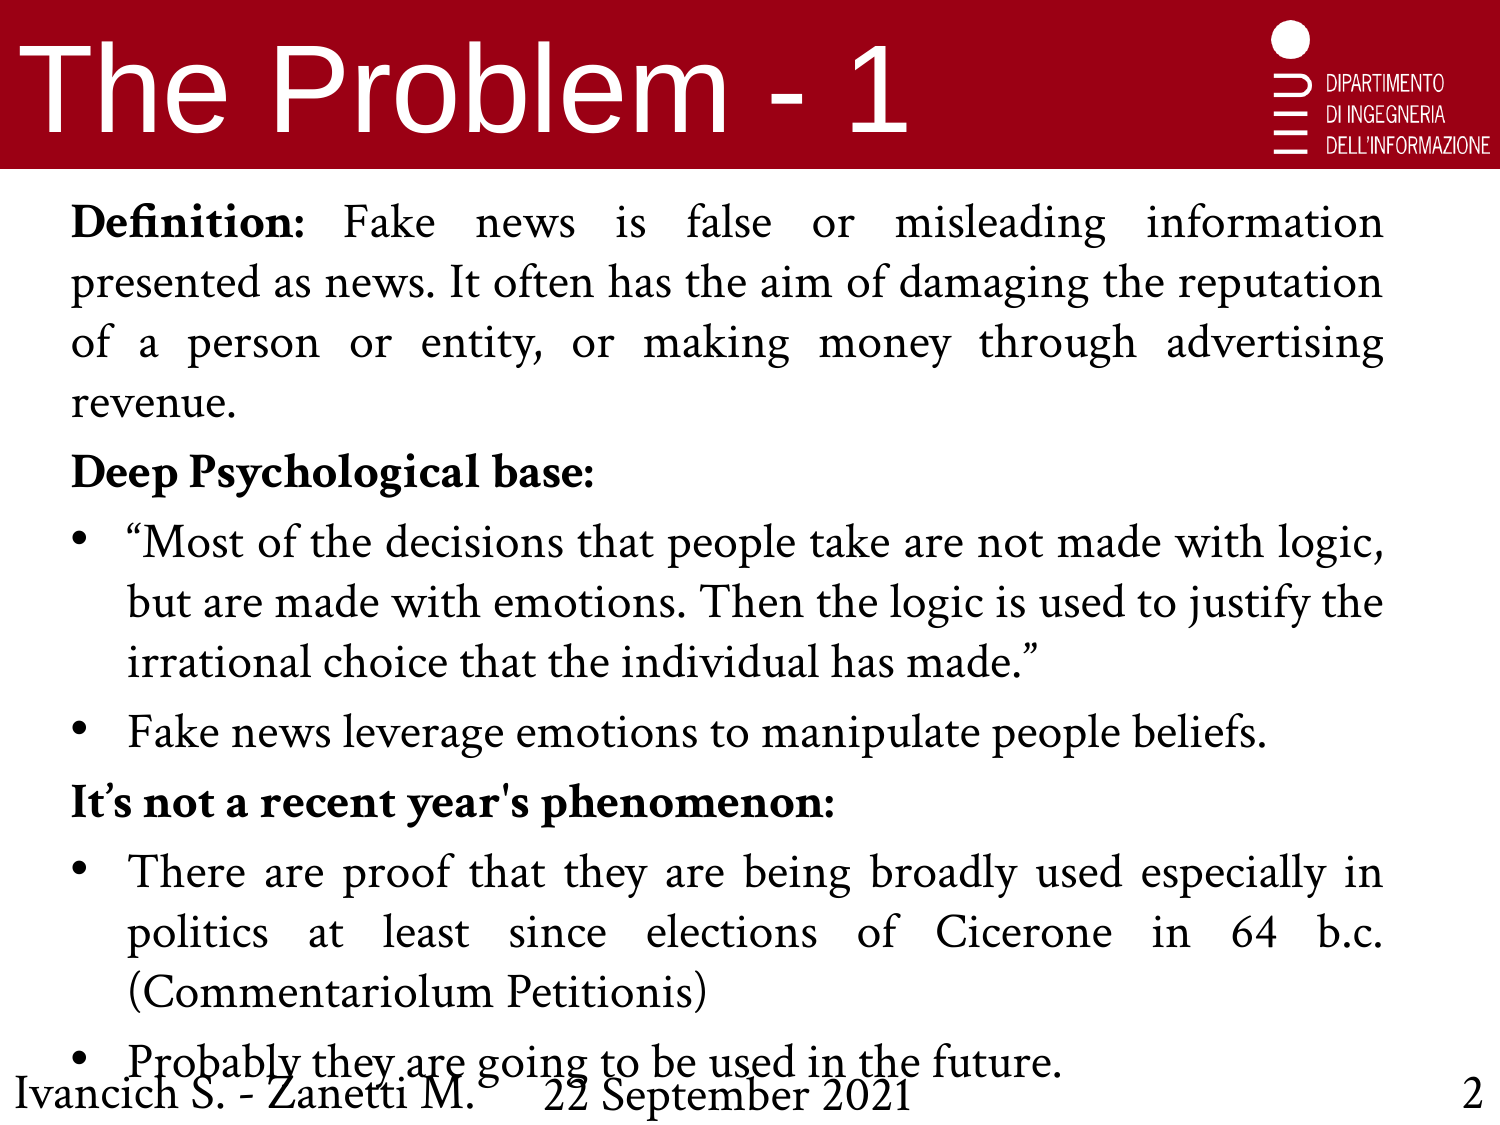

The Problem - 1
Definition: Fake news is false or misleading information presented as news. It often has the aim of damaging the reputation of a person or entity, or making money through advertising revenue.
Deep Psychological base:
“Most of the decisions that people take are not made with logic, but are made with emotions. Then the logic is used to justify the irrational choice that the individual has made.”
Fake news leverage emotions to manipulate people beliefs.
It’s not a recent year's phenomenon:
There are proof that they are being broadly used especially in politics at least since elections of Cicerone in 64 b.c. (Commentariolum Petitionis)
Probably they are going to be used in the future.
Ivancich S. - Zanetti M.
2
22 September 2021